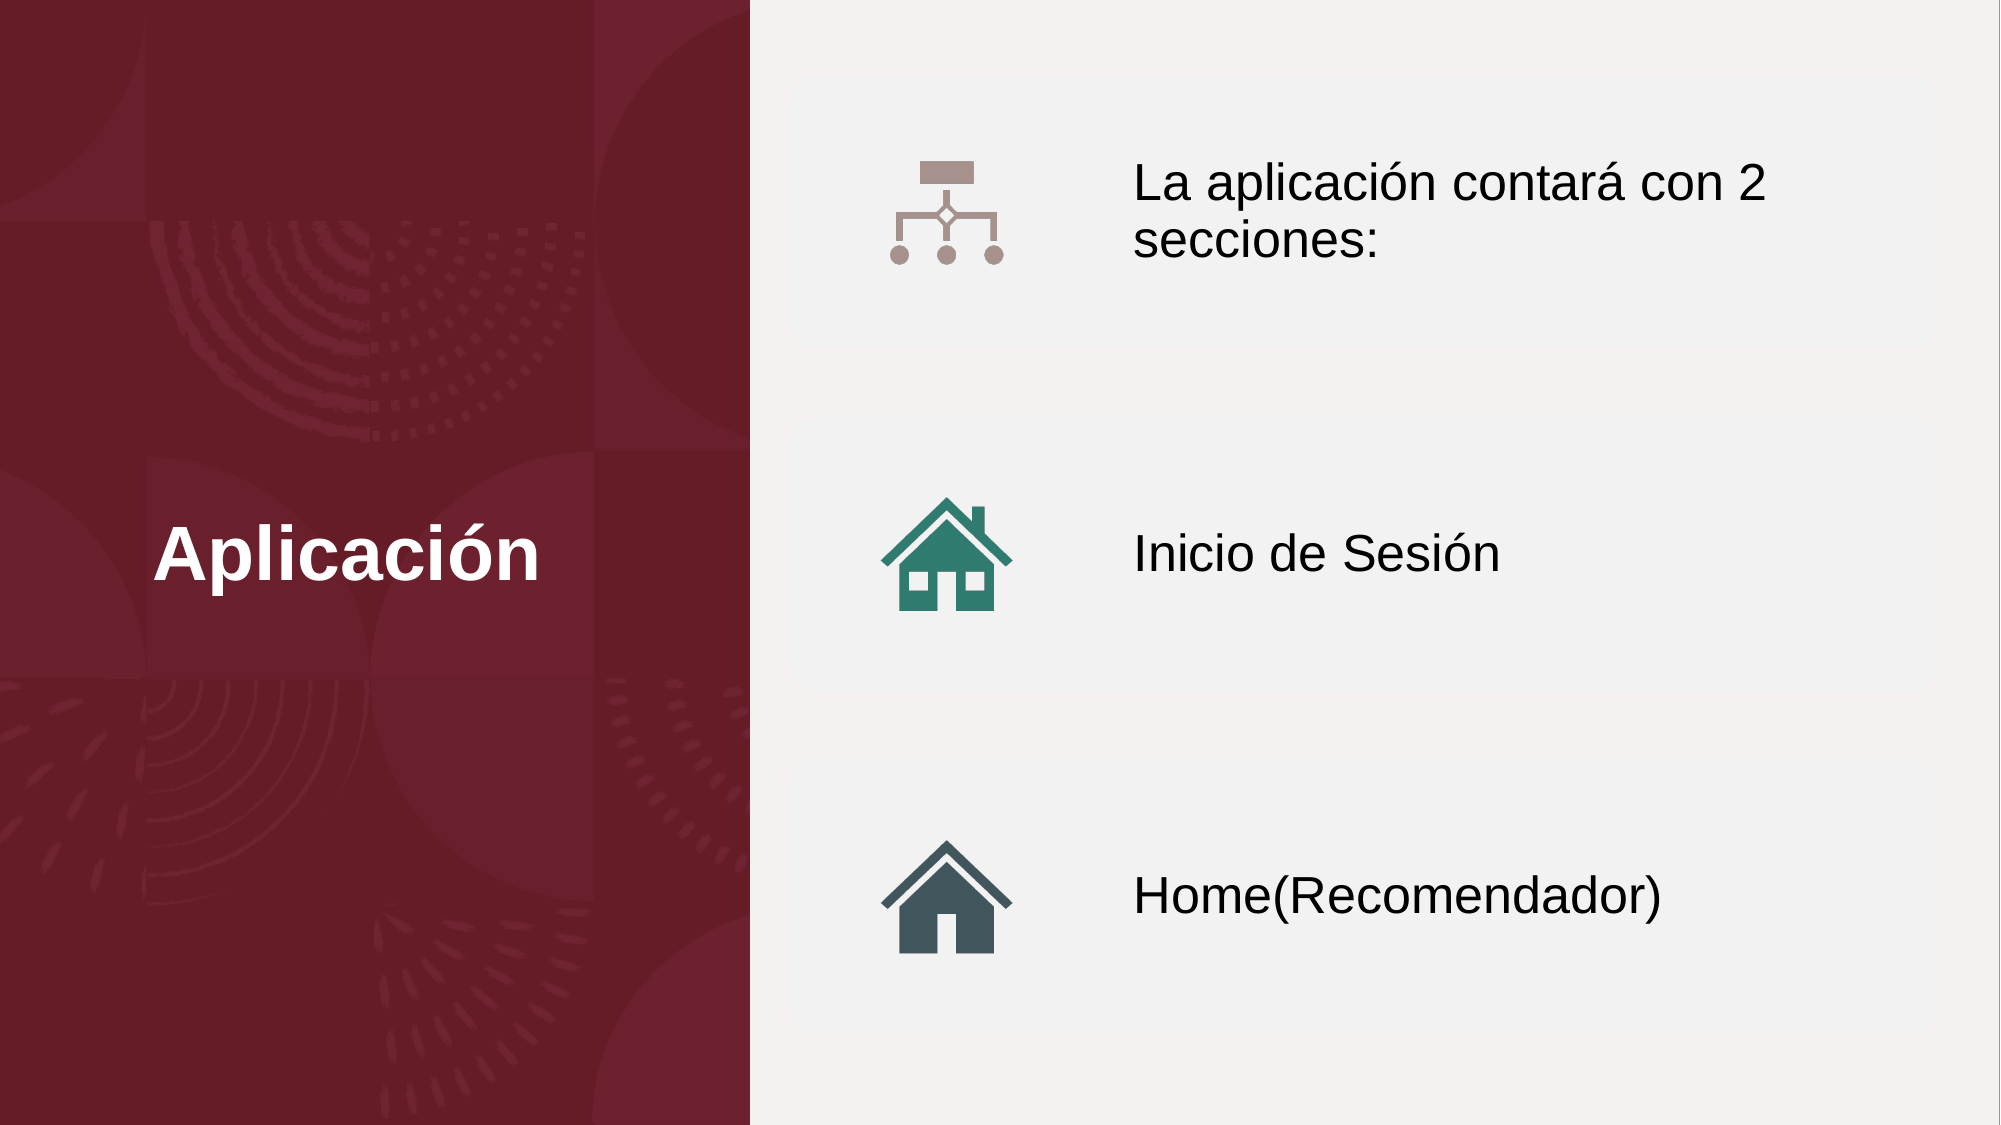

La aplicación contará con 2 secciones:
Inicio de Sesión
Home(Recomendador)
# Aplicación